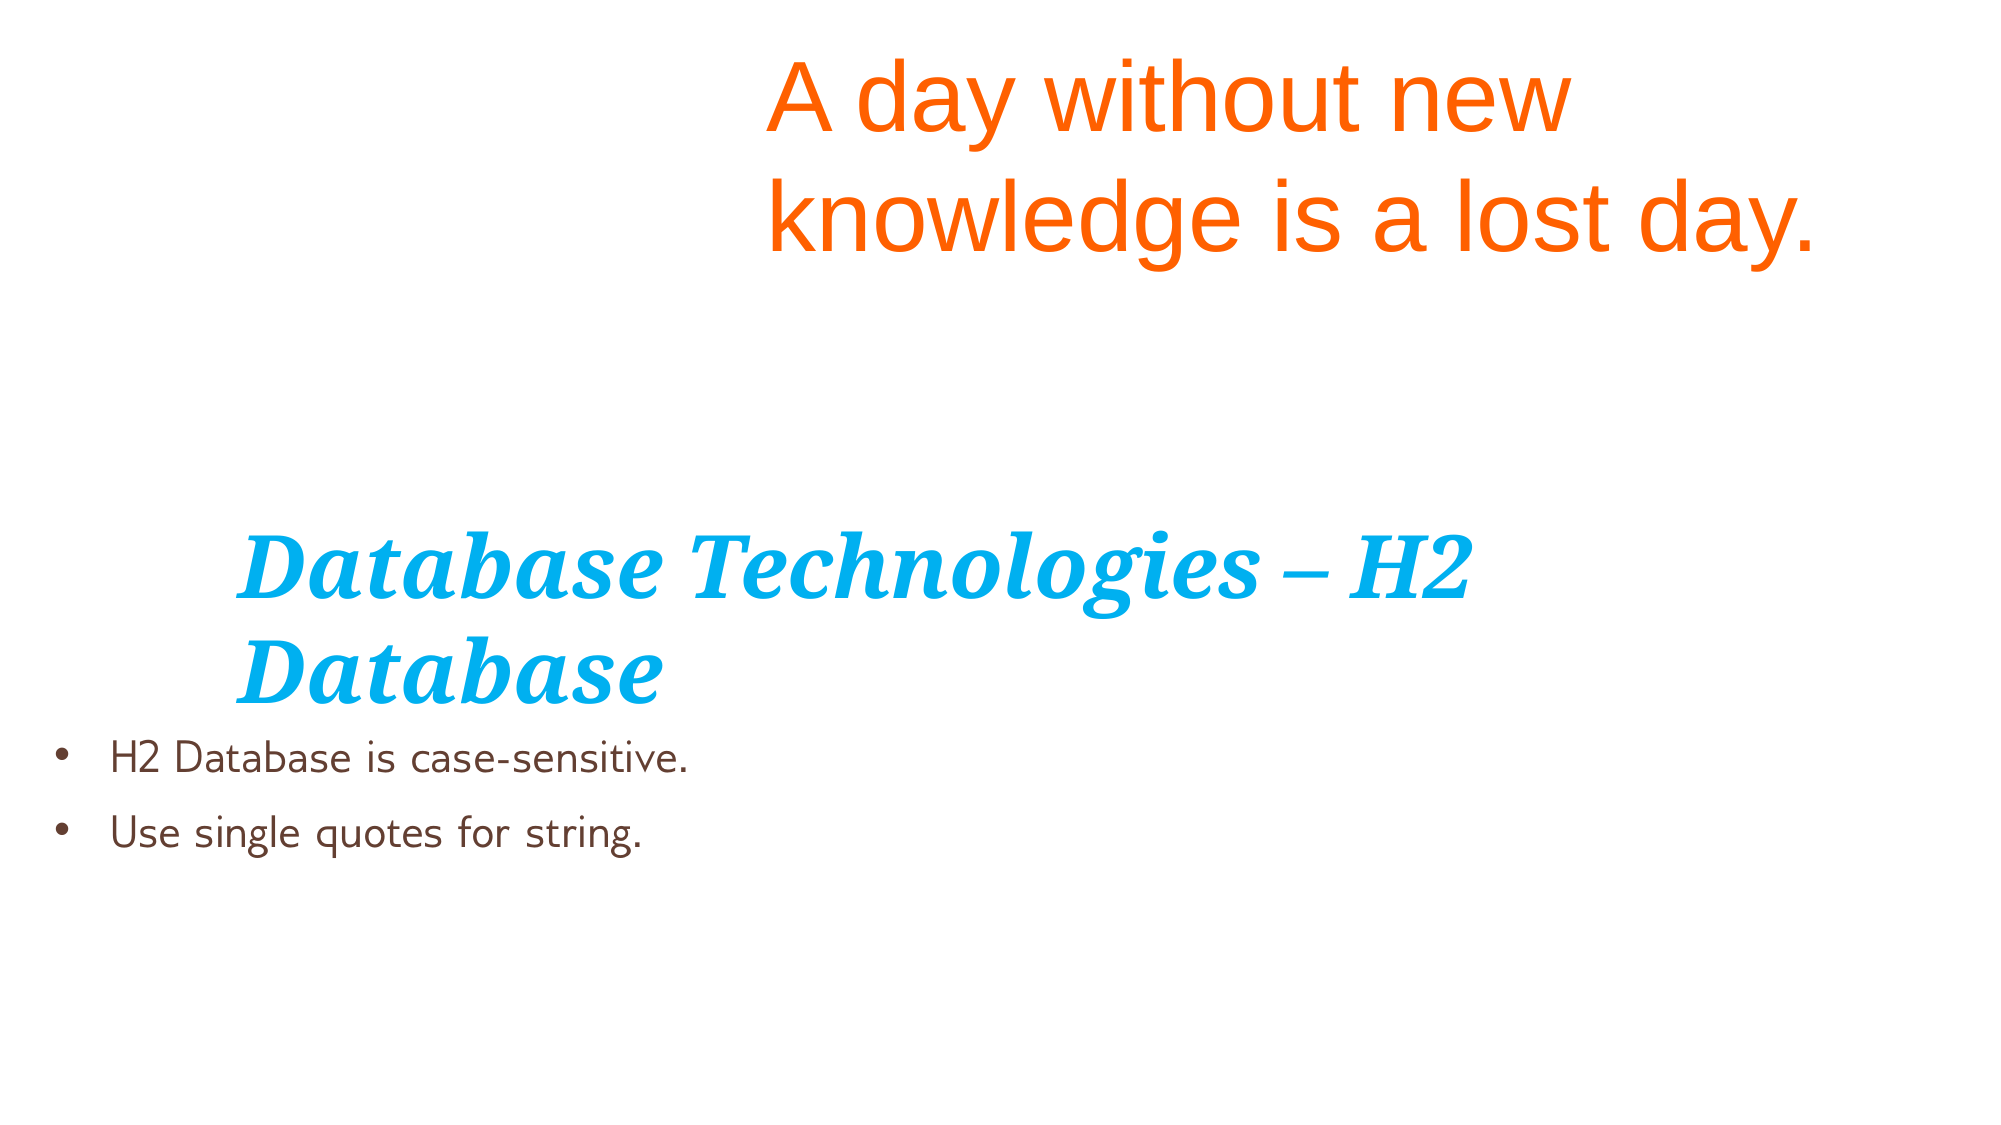

A day without new knowledge is a lost day.
Before we start DBT module.
Which module(s) you have completed?
# Database Technologies – H2 Database
H2 Database is case-sensitive.

Use single quotes for string.